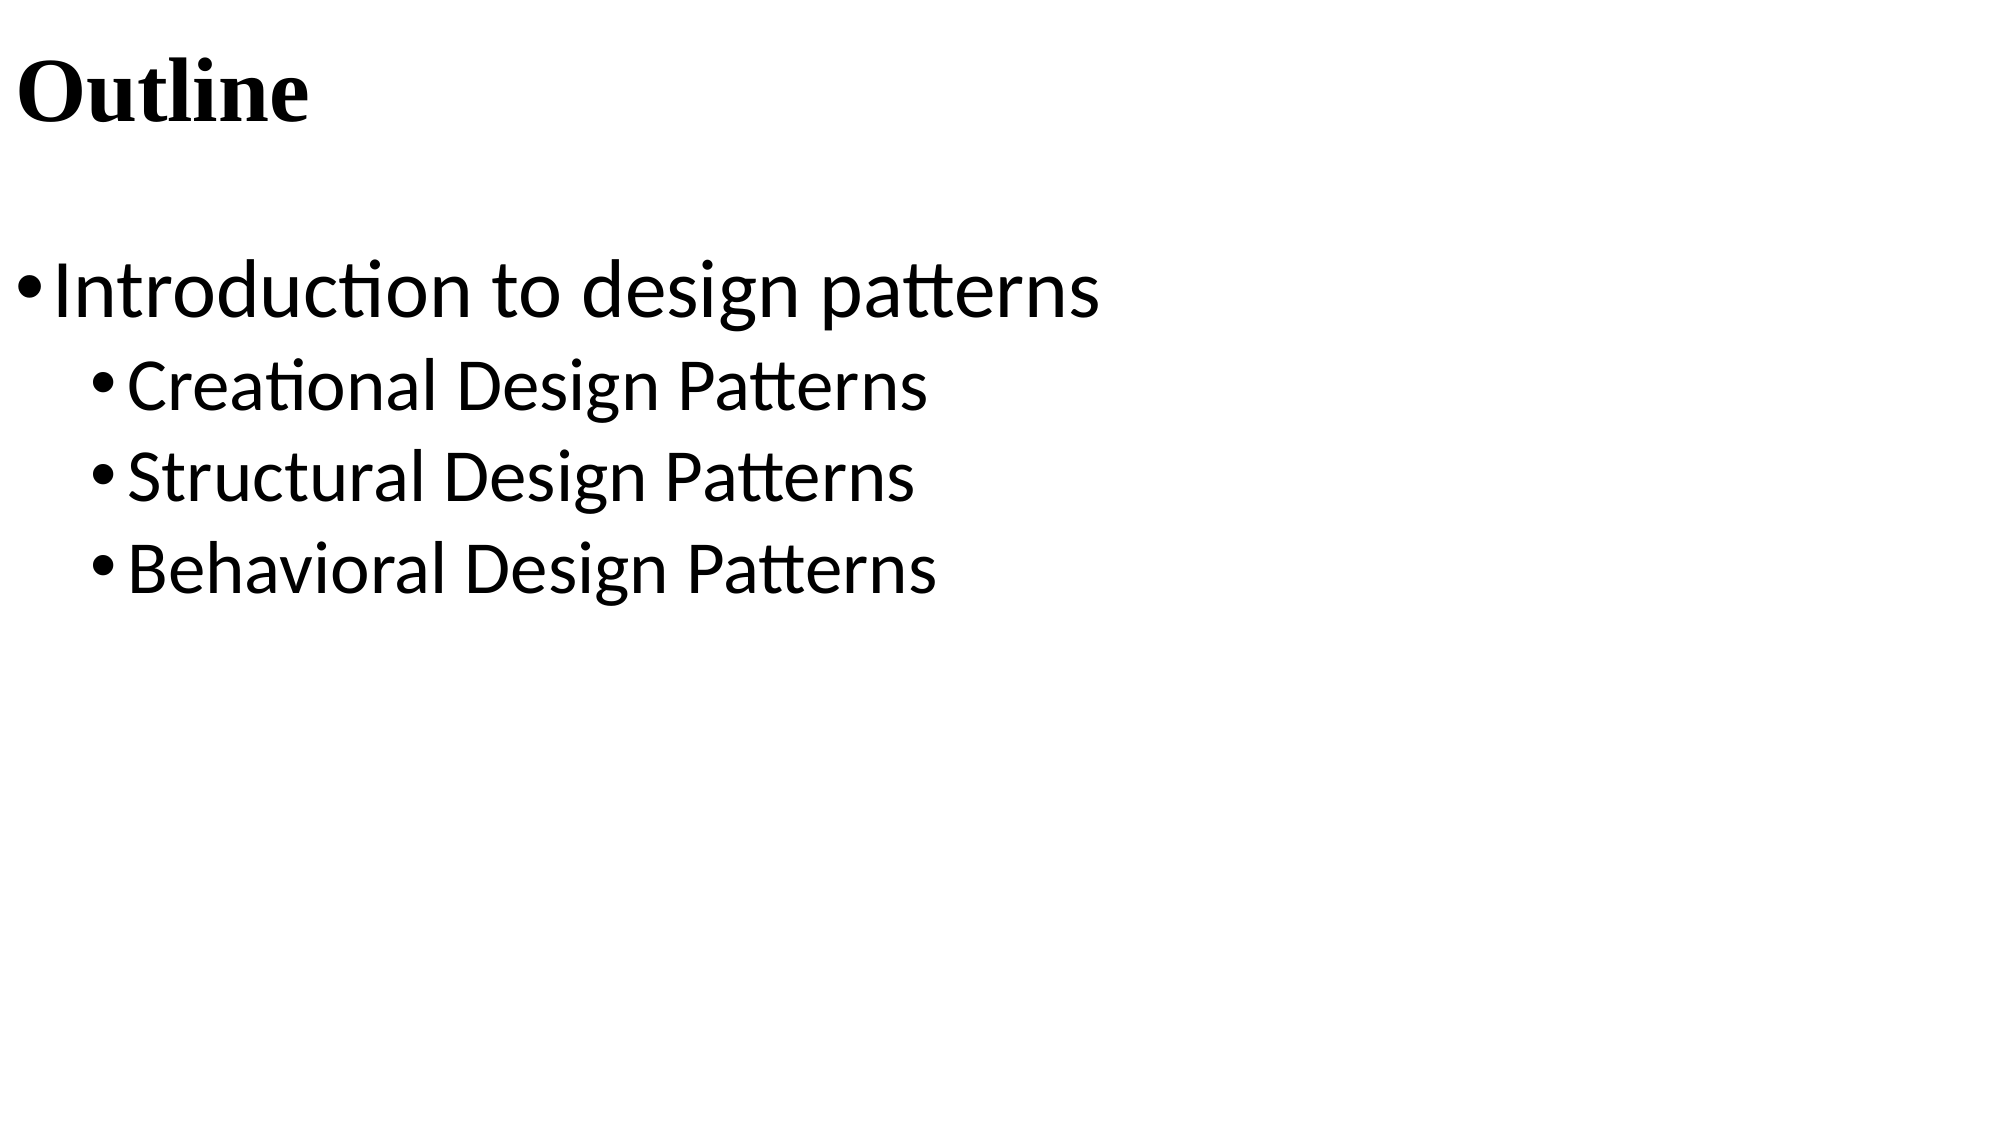

# Outline
Introduction to design patterns
Creational Design Patterns
Structural Design Patterns
Behavioral Design Patterns